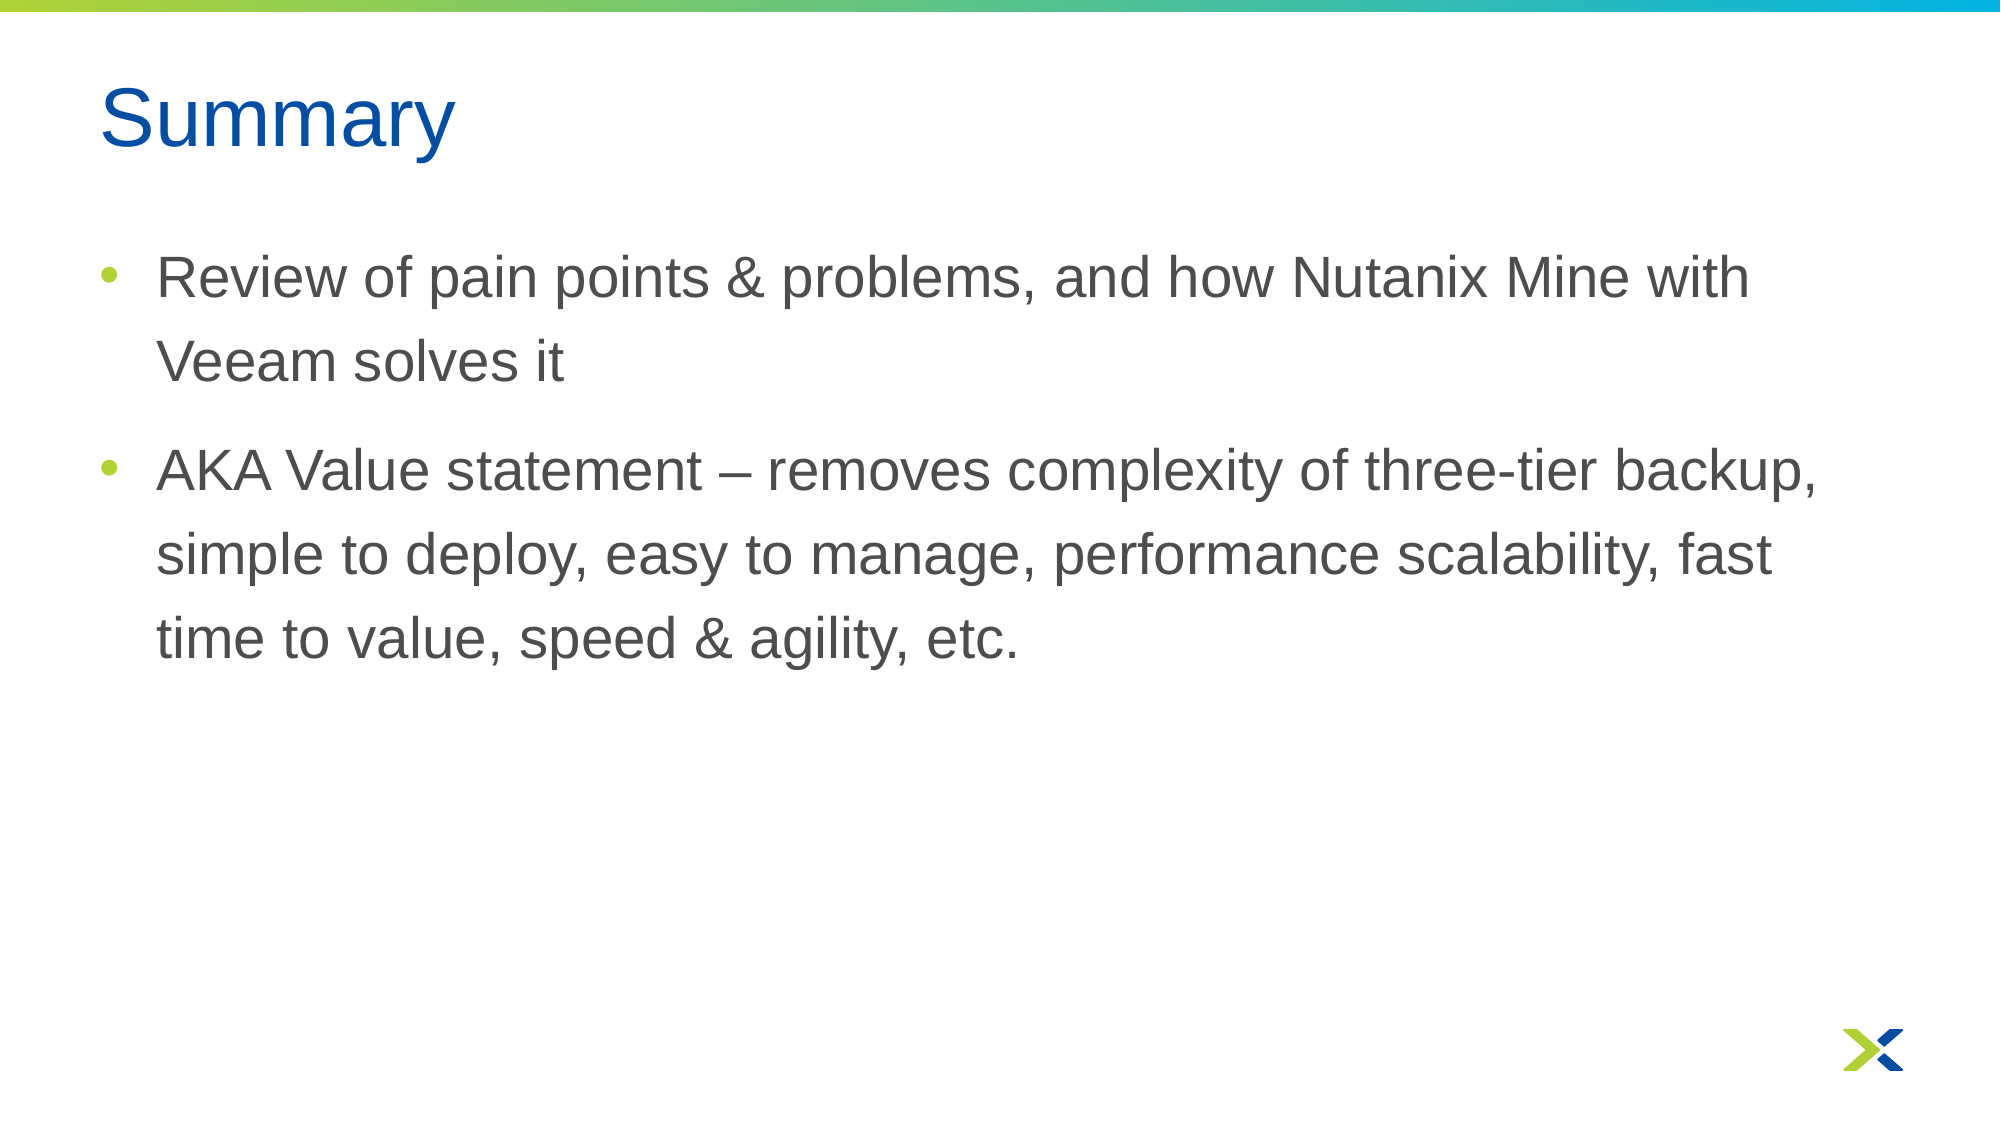

# Summary
Review of pain points & problems, and how Nutanix Mine with Veeam solves it
AKA Value statement – removes complexity of three-tier backup, simple to deploy, easy to manage, performance scalability, fast time to value, speed & agility, etc.